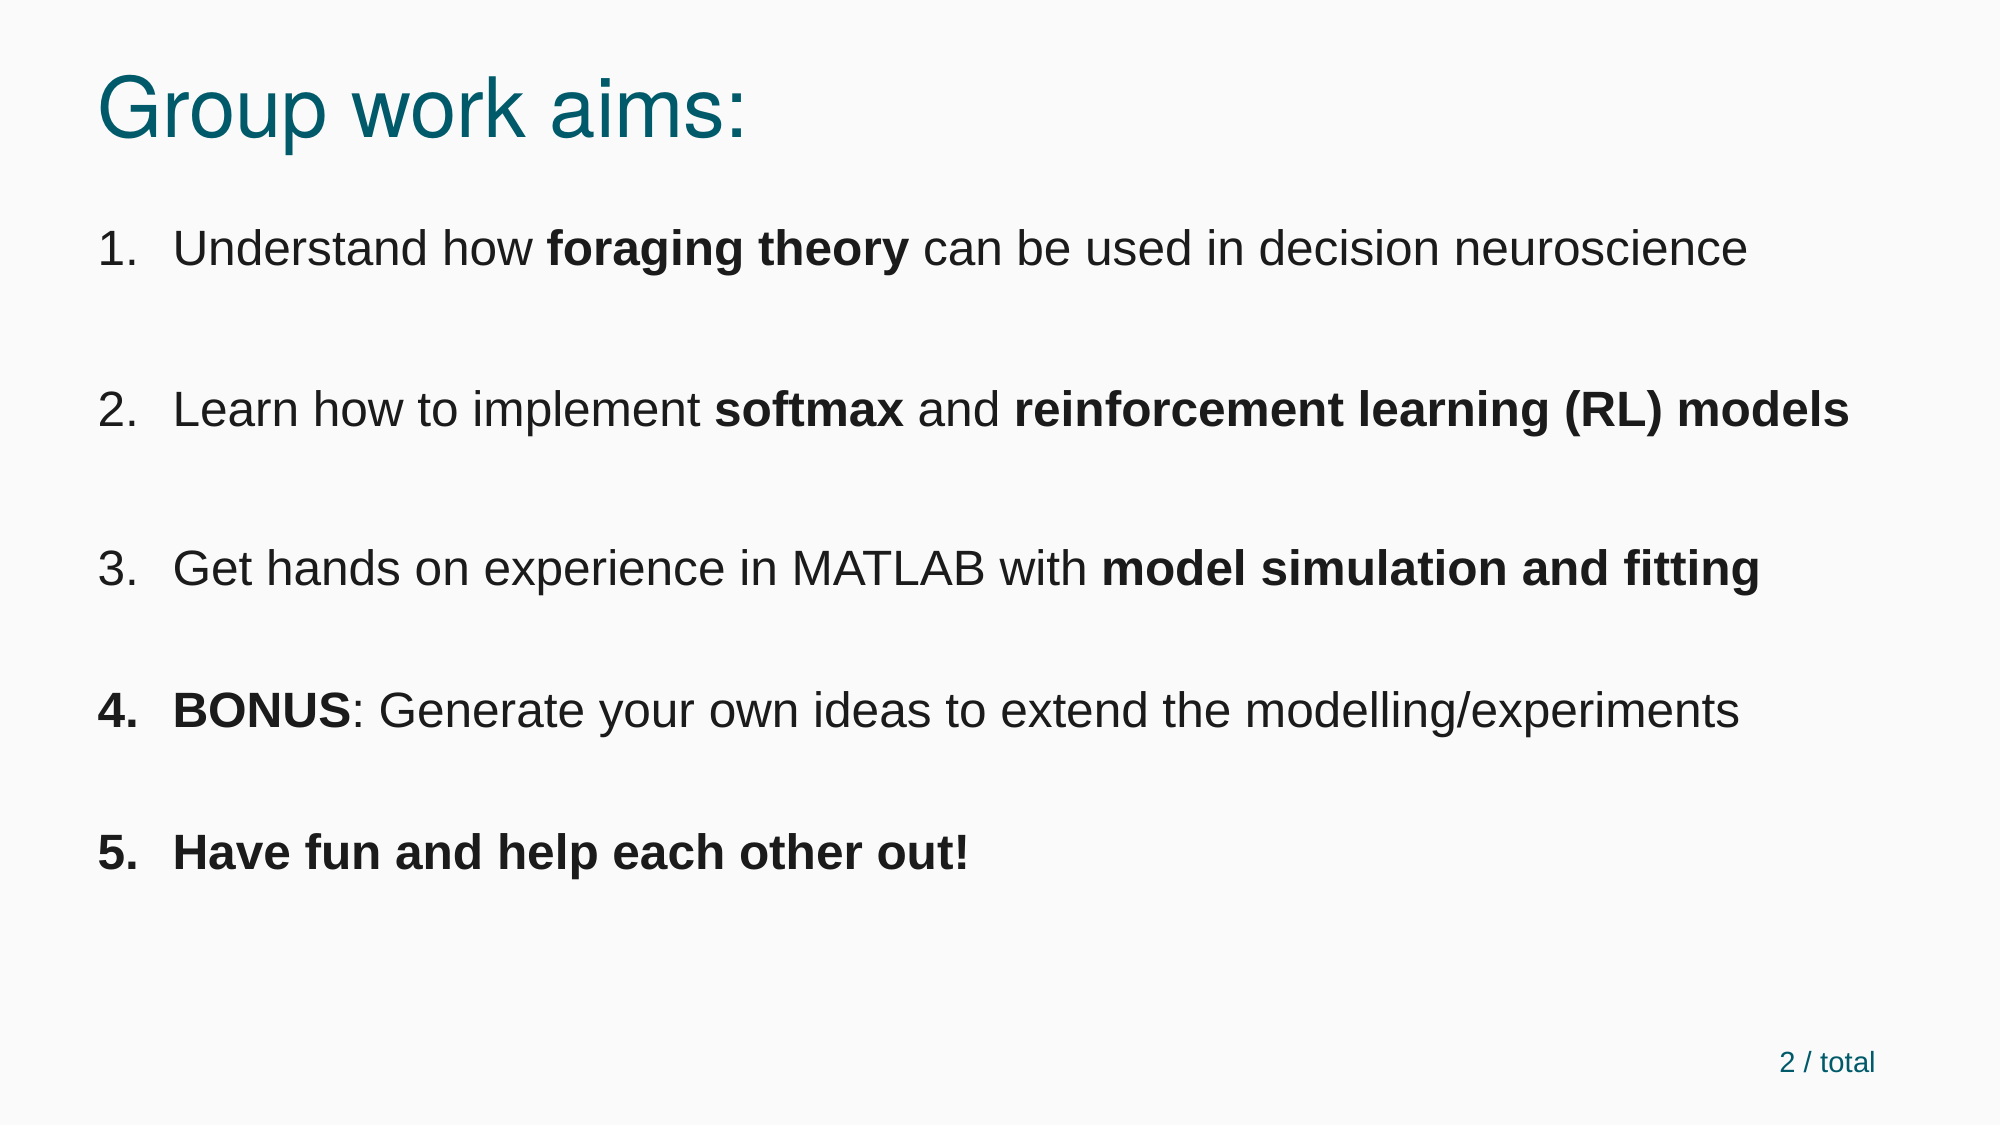

# Group work aims:
Understand how foraging theory can be used in decision neuroscience

Learn how to implement softmax and reinforcement learning (RL) models

Get hands on experience in MATLAB with model simulation and fitting

BONUS: Generate your own ideas to extend the modelling/experiments

Have fun and help each other out!